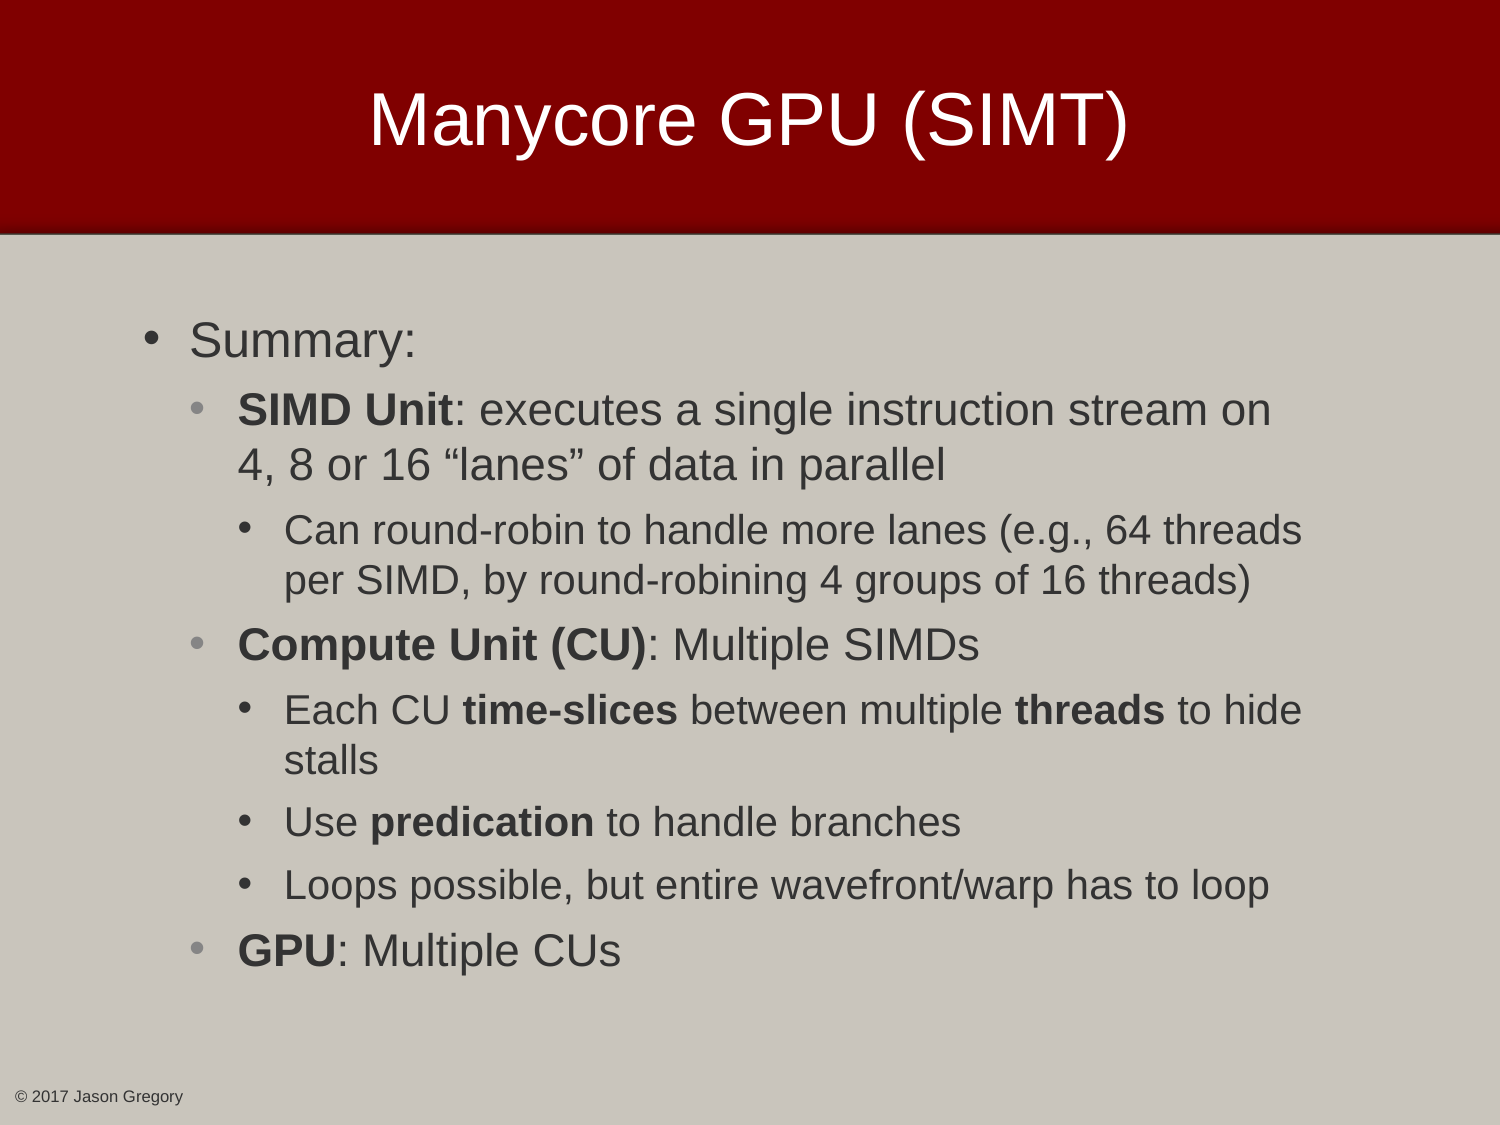

# Manycore GPU (SIMT)
Summary:
SIMD Unit: executes a single instruction stream on
4, 8 or 16 “lanes” of data in parallel
Can round-robin to handle more lanes (e.g., 64 threads per SIMD, by round-robining 4 groups of 16 threads)
Compute Unit (CU): Multiple SIMDs
Each CU time-slices between multiple threads to hide stalls
Use predication to handle branches
Loops possible, but entire wavefront/warp has to loop
GPU: Multiple CUs
© 2017 Jason Gregory